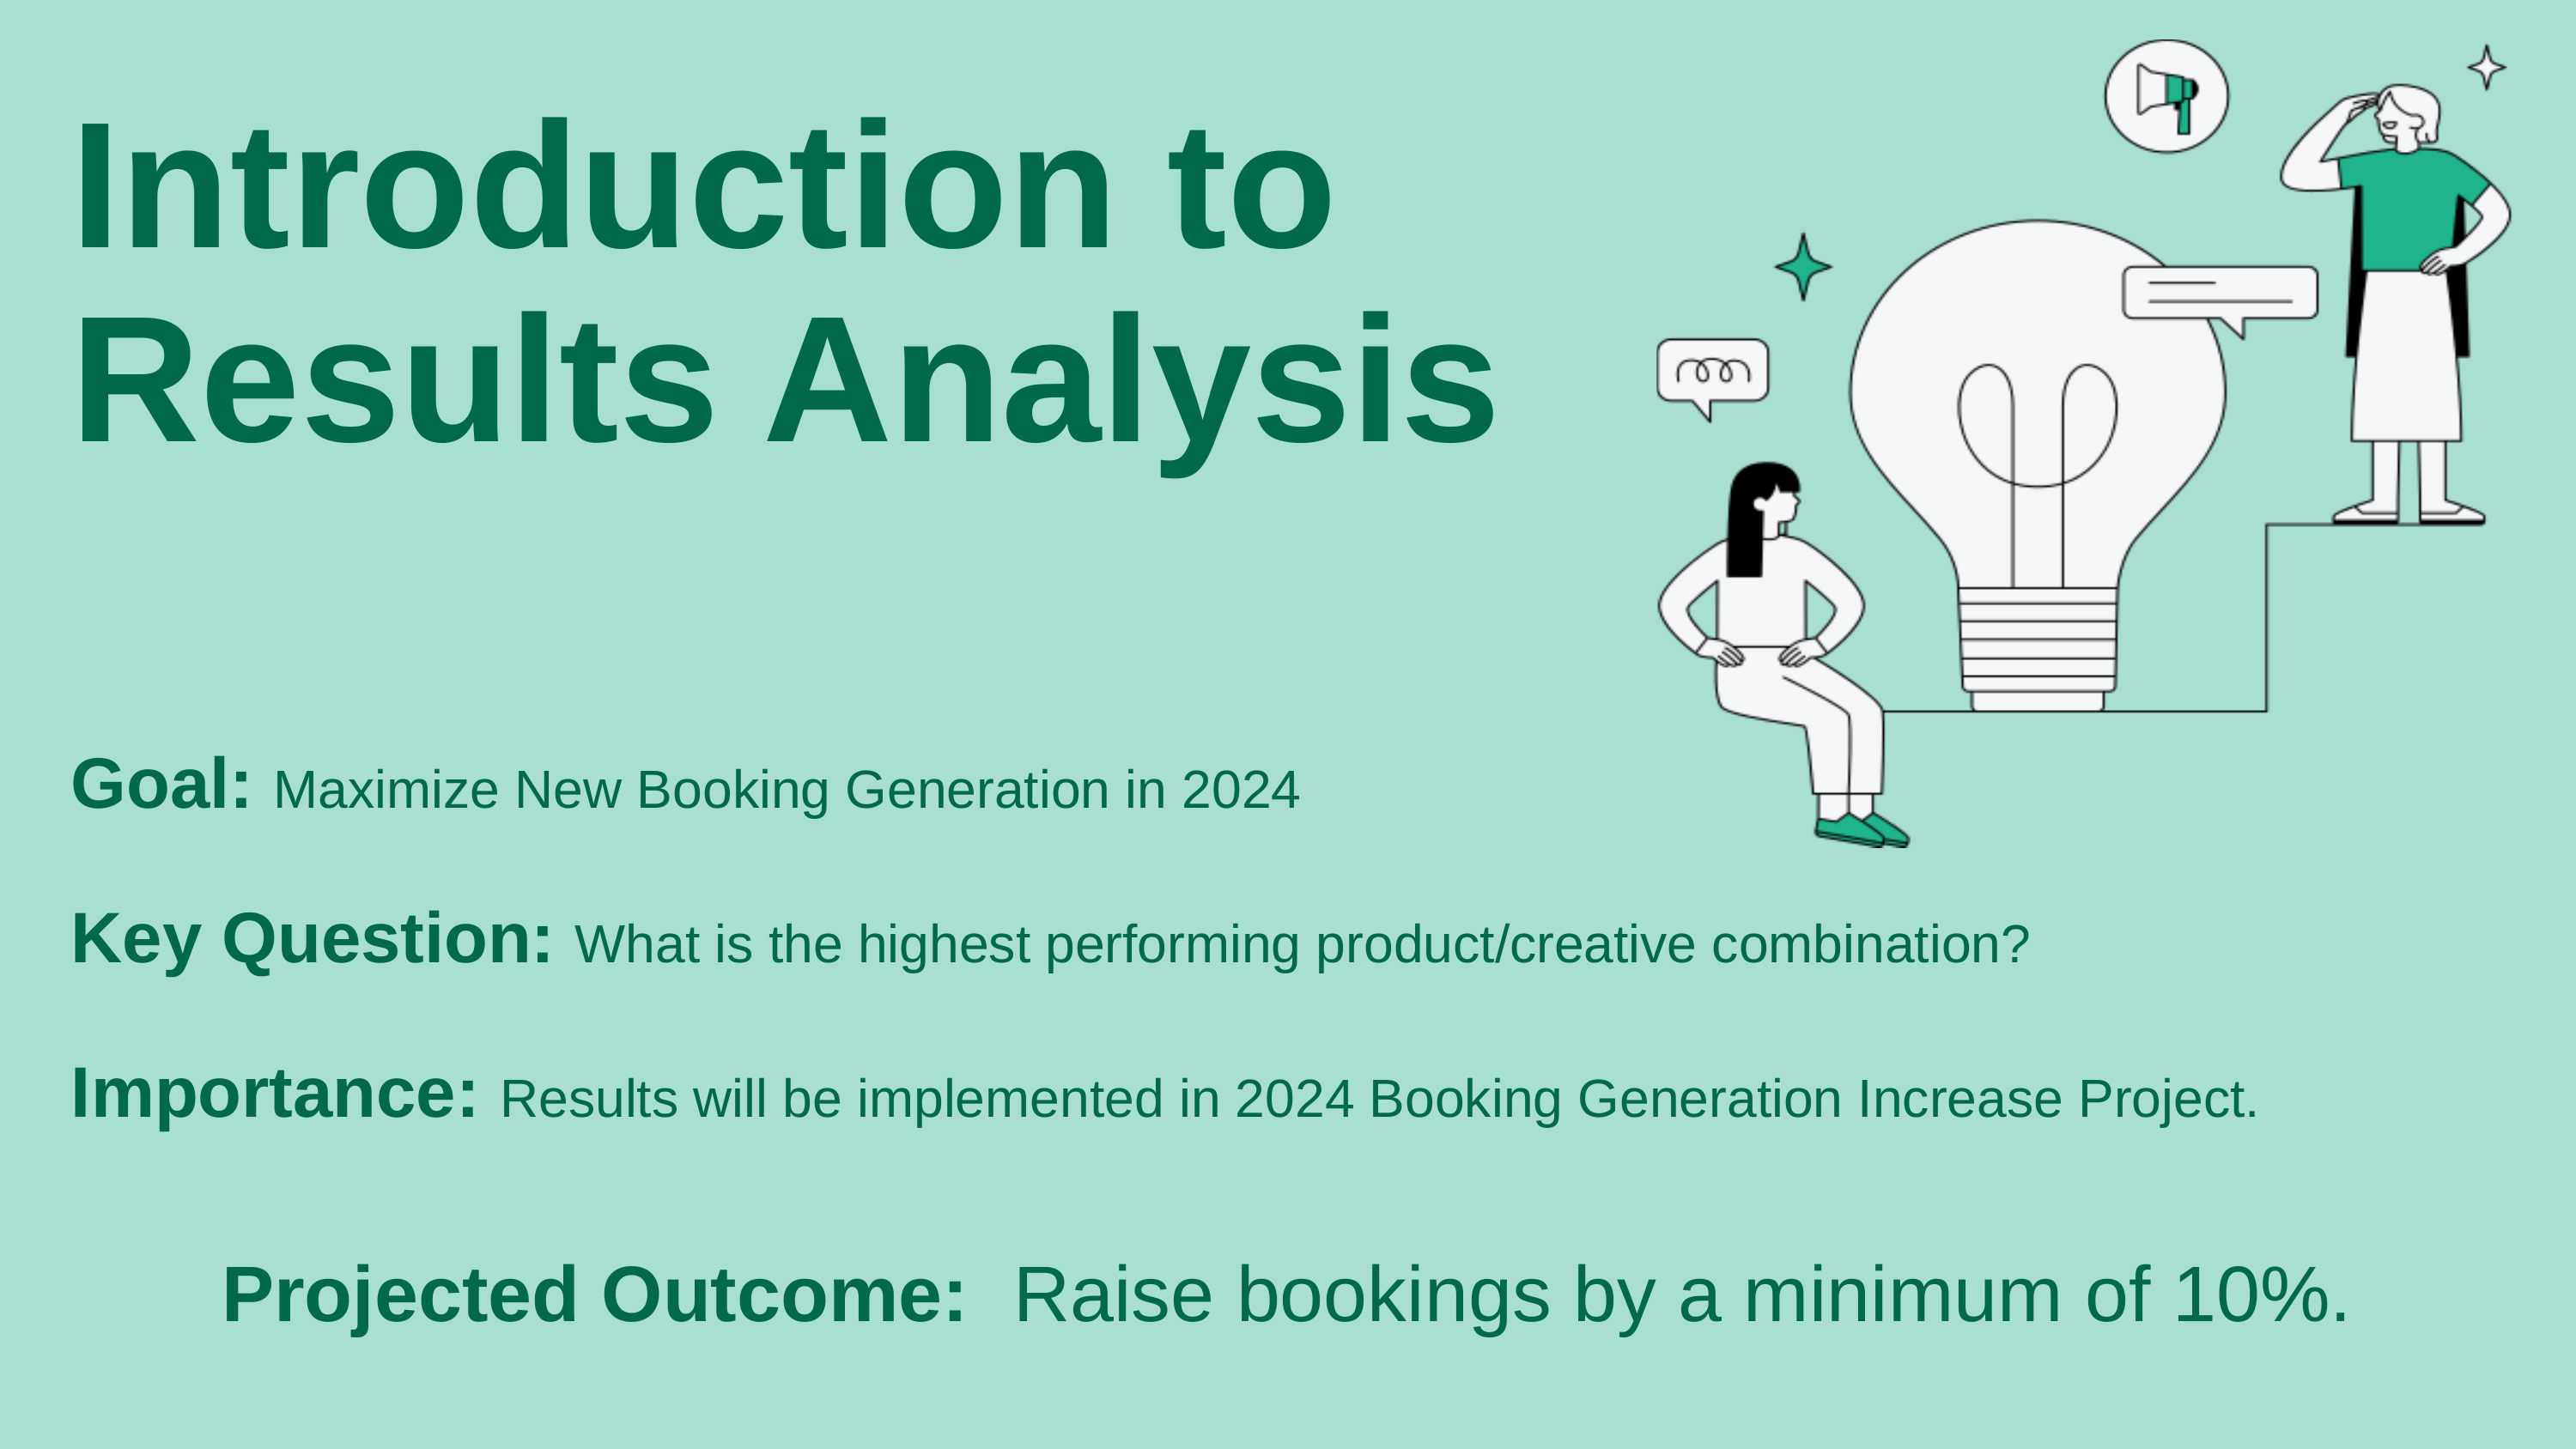

Introduction to Results Analysis
Goal: Maximize New Booking Generation in 2024

Key Question: What is the highest performing product/creative combination?

Importance: Results will be implemented in 2024 Booking Generation Increase Project.
Projected Outcome:  Raise bookings by a minimum of 10%.